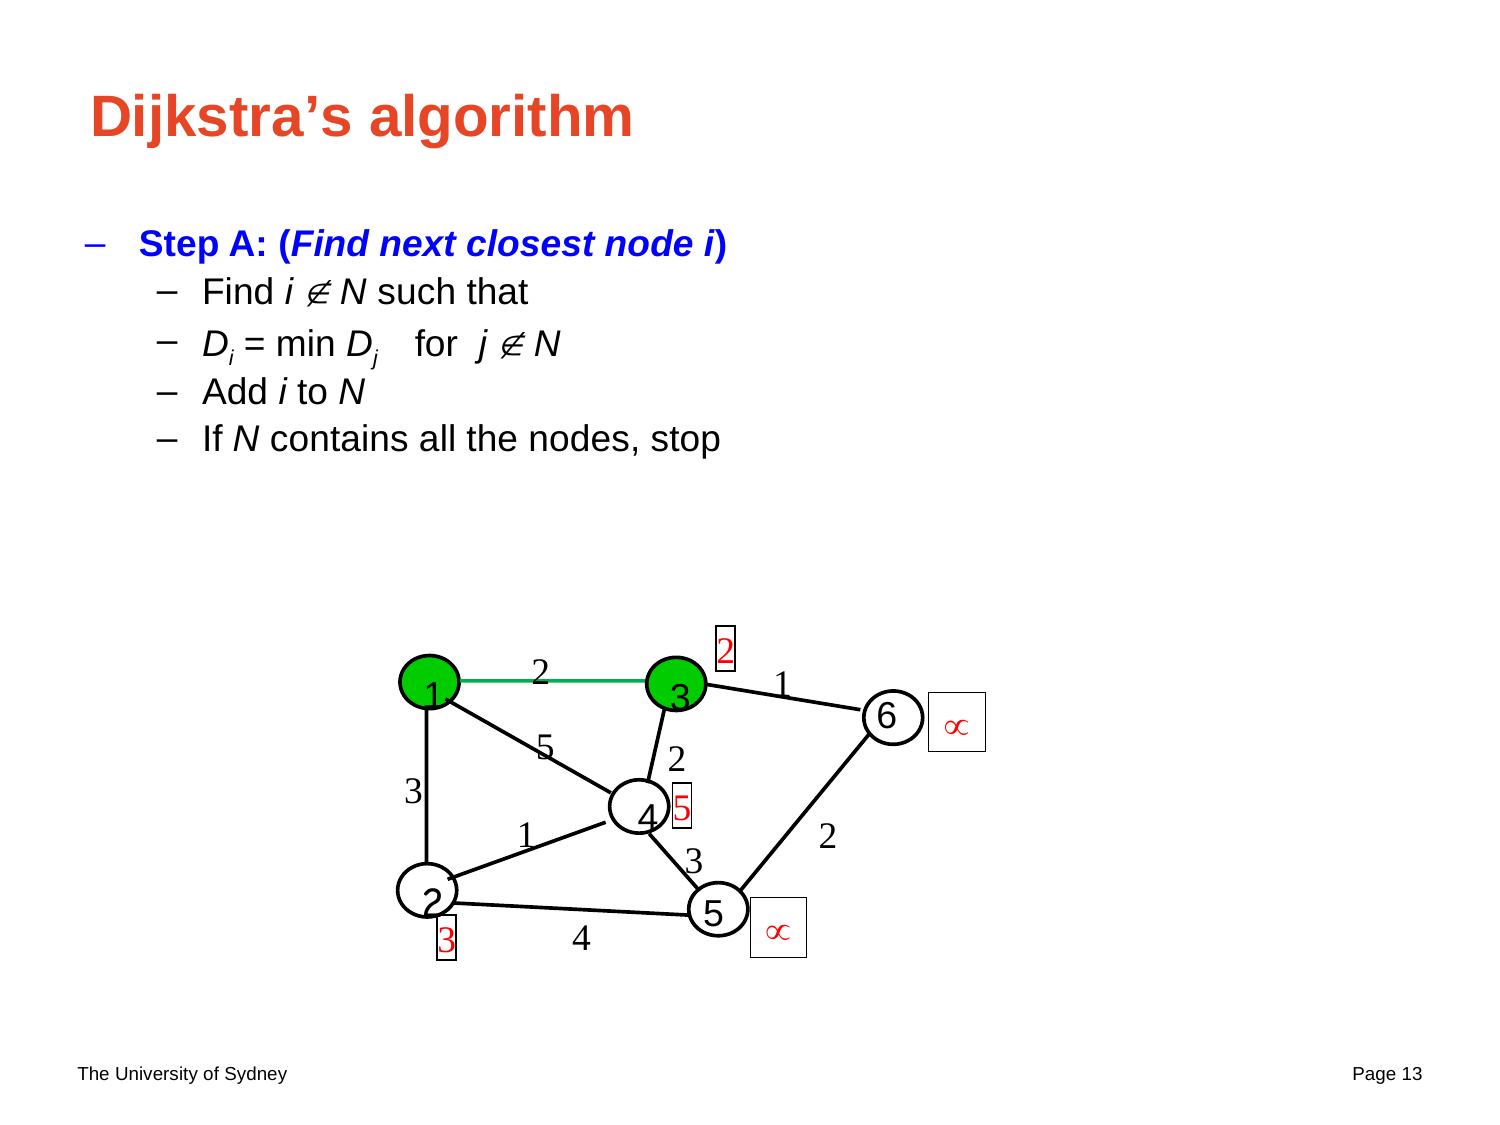

# Dijkstra’s algorithm
Step A: (Find next closest node i)
Find i ∉ N such that
Di = min Dj    for  j ∉ N
Add i to N
If N contains all the nodes, stop
2
2
1
3
1

6

∝

5

2
3

4
5
1
2

3
2
5

∝

4
3